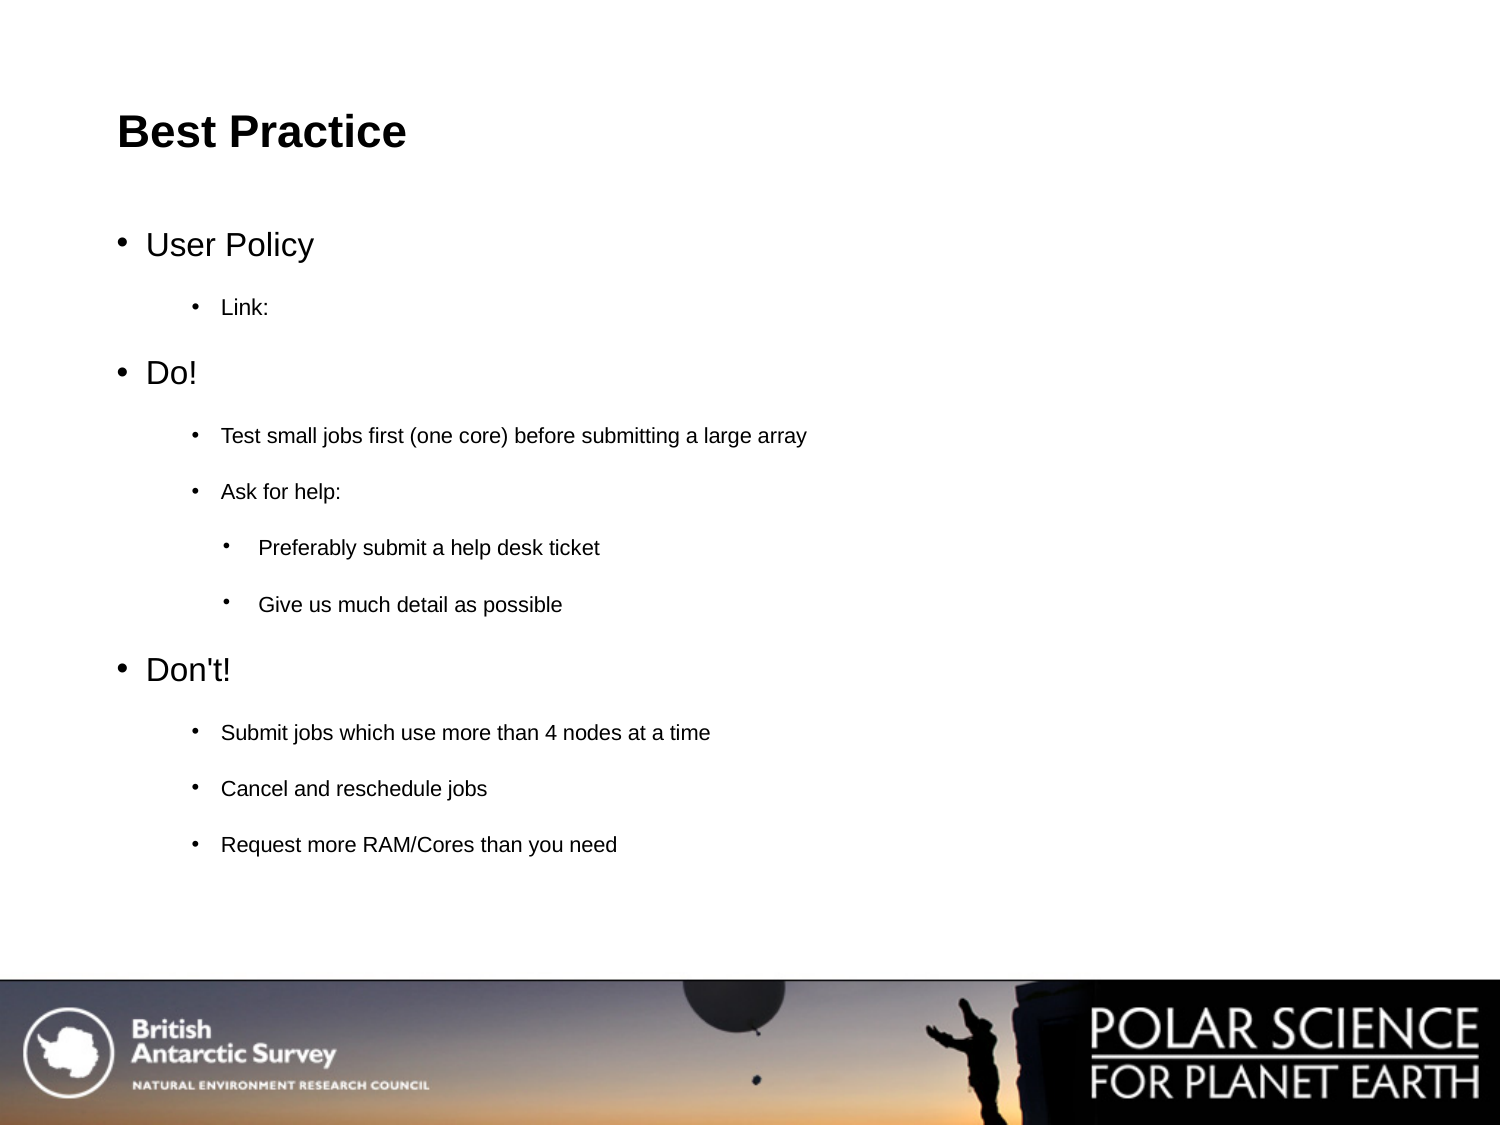

# Best Practice
User Policy
Link:
Do!
Test small jobs first (one core) before submitting a large array
Ask for help:
Preferably submit a help desk ticket
Give us much detail as possible
Don't!
Submit jobs which use more than 4 nodes at a time
Cancel and reschedule jobs
Request more RAM/Cores than you need